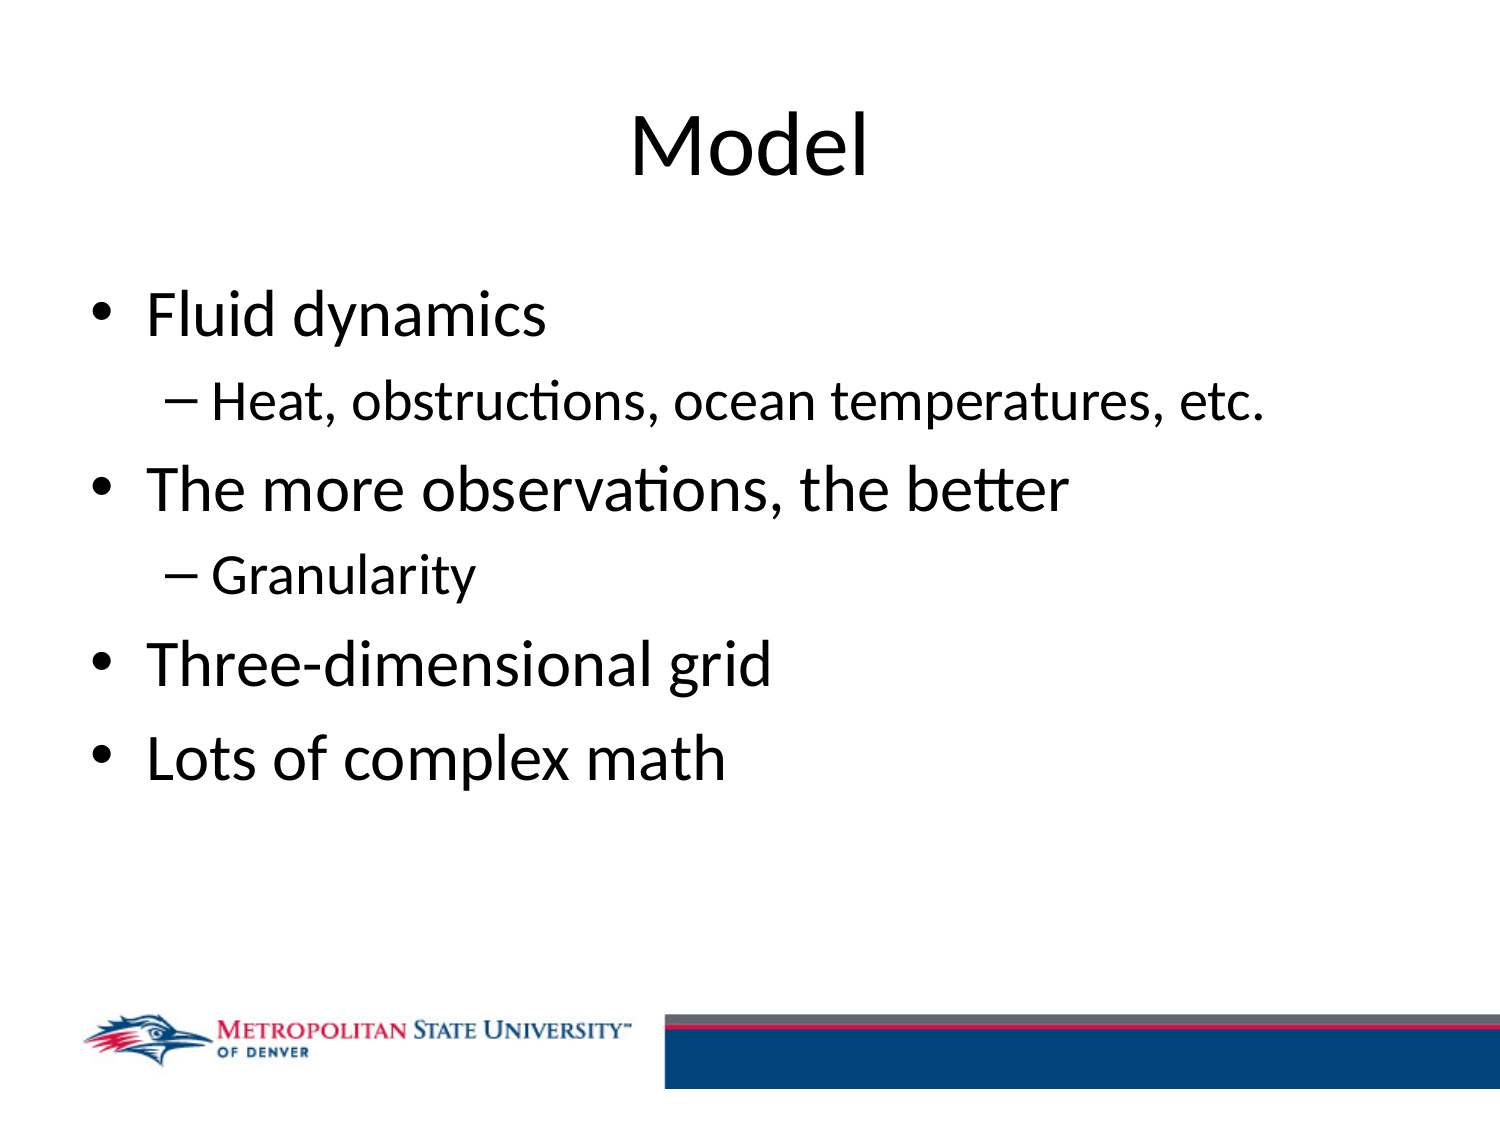

# Model
Fluid dynamics
Heat, obstructions, ocean temperatures, etc.
The more observations, the better
Granularity
Three-dimensional grid
Lots of complex math